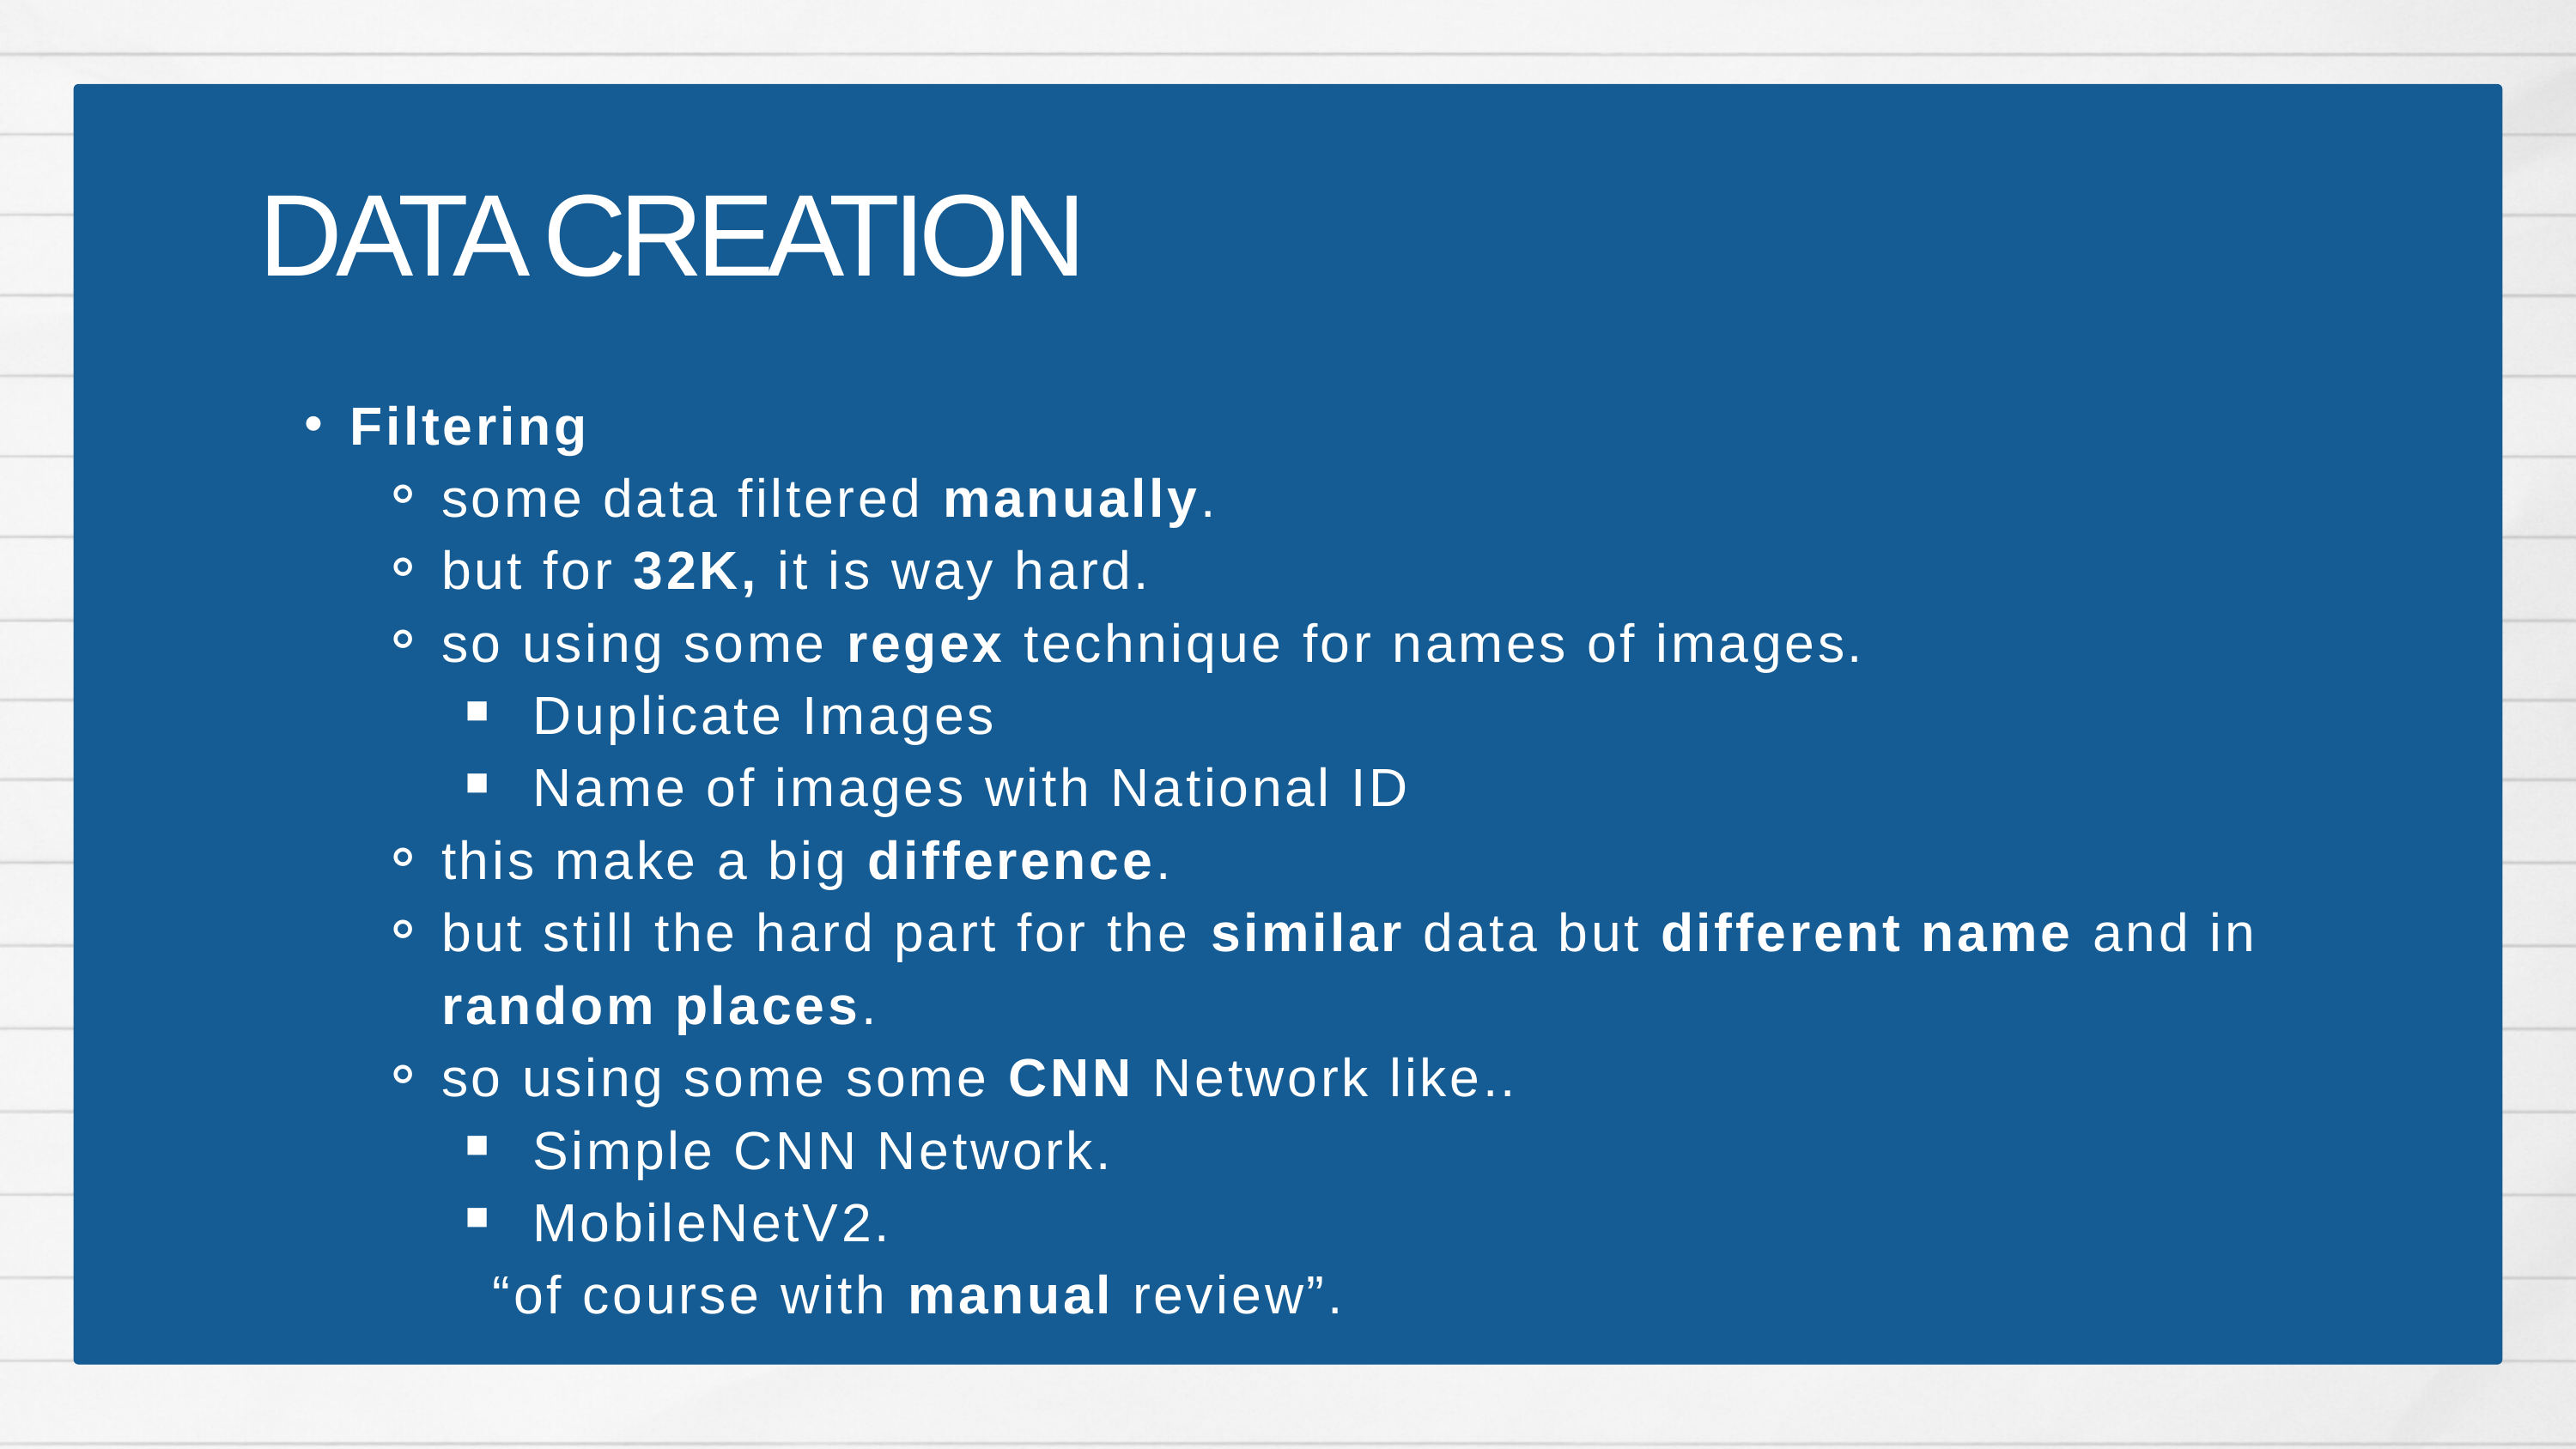

DATA CREATION
Filtering
some data filtered manually.
but for 32K, it is way hard.
so using some regex technique for names of images.
Duplicate Images
Name of images with National ID
this make a big difference.
but still the hard part for the similar data but different name and in random places.
so using some some CNN Network like..
Simple CNN Network.
MobileNetV2.
             “of course with manual review”.